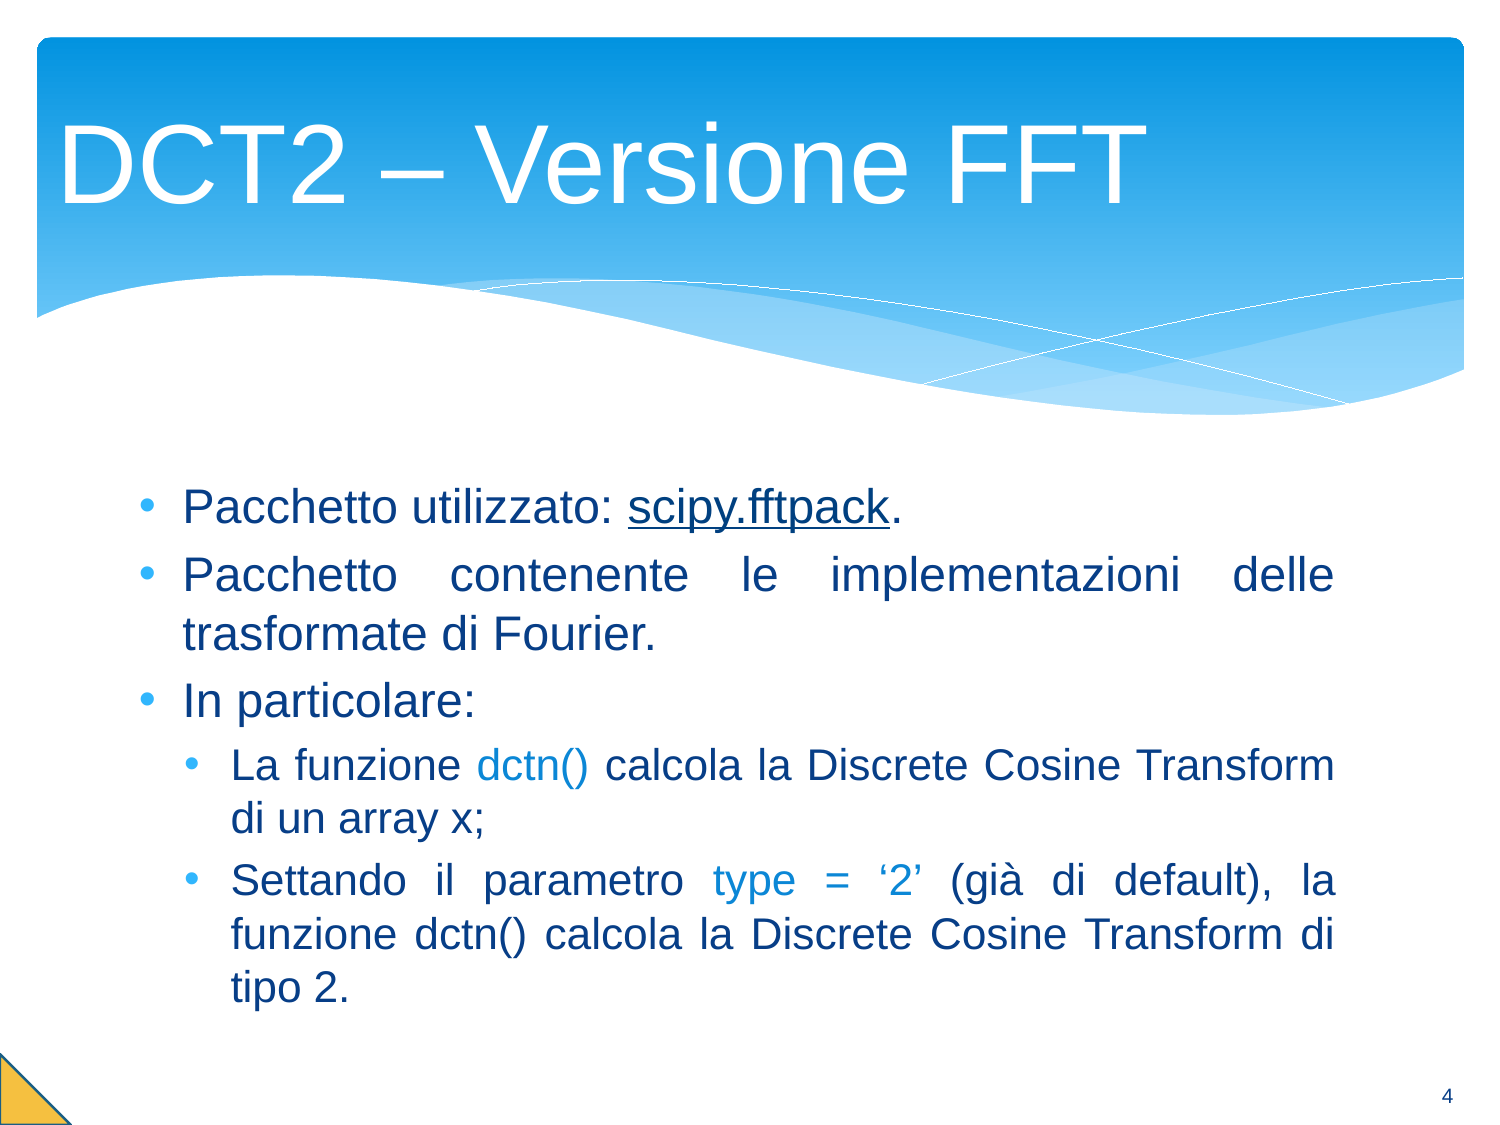

DCT2 – Versione FFT
Pacchetto utilizzato: scipy.fftpack.
Pacchetto contenente le implementazioni delle trasformate di Fourier.
In particolare:
La funzione dctn() calcola la Discrete Cosine Transform di un array x;
Settando il parametro type = ‘2’ (già di default), la funzione dctn() calcola la Discrete Cosine Transform di tipo 2.

4